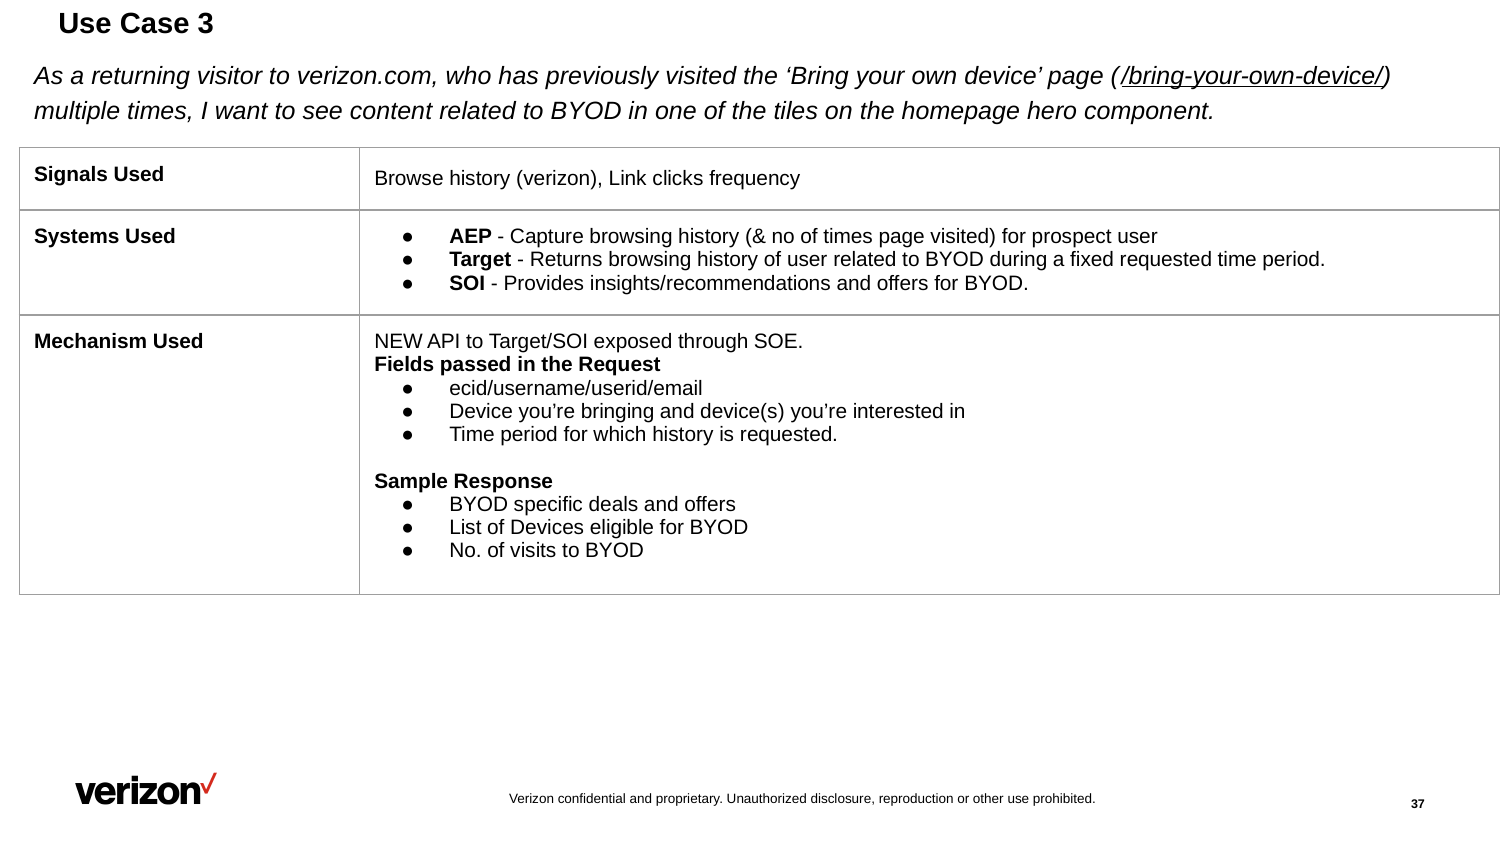

# Use Case 3
As a returning visitor to verizon.com, who has previously visited the ‘Bring your own device’ page (/bring-your-own-device/) multiple times, I want to see content related to BYOD in one of the tiles on the homepage hero component.
| Signals Used | Browse history (verizon), Link clicks frequency |
| --- | --- |
| Systems Used | AEP - Capture browsing history (& no of times page visited) for prospect user Target - Returns browsing history of user related to BYOD during a fixed requested time period. SOI - Provides insights/recommendations and offers for BYOD. |
| Mechanism Used | NEW API to Target/SOI exposed through SOE. Fields passed in the Request ecid/username/userid/email Device you’re bringing and device(s) you’re interested in Time period for which history is requested. Sample Response BYOD specific deals and offers List of Devices eligible for BYOD No. of visits to BYOD |
37